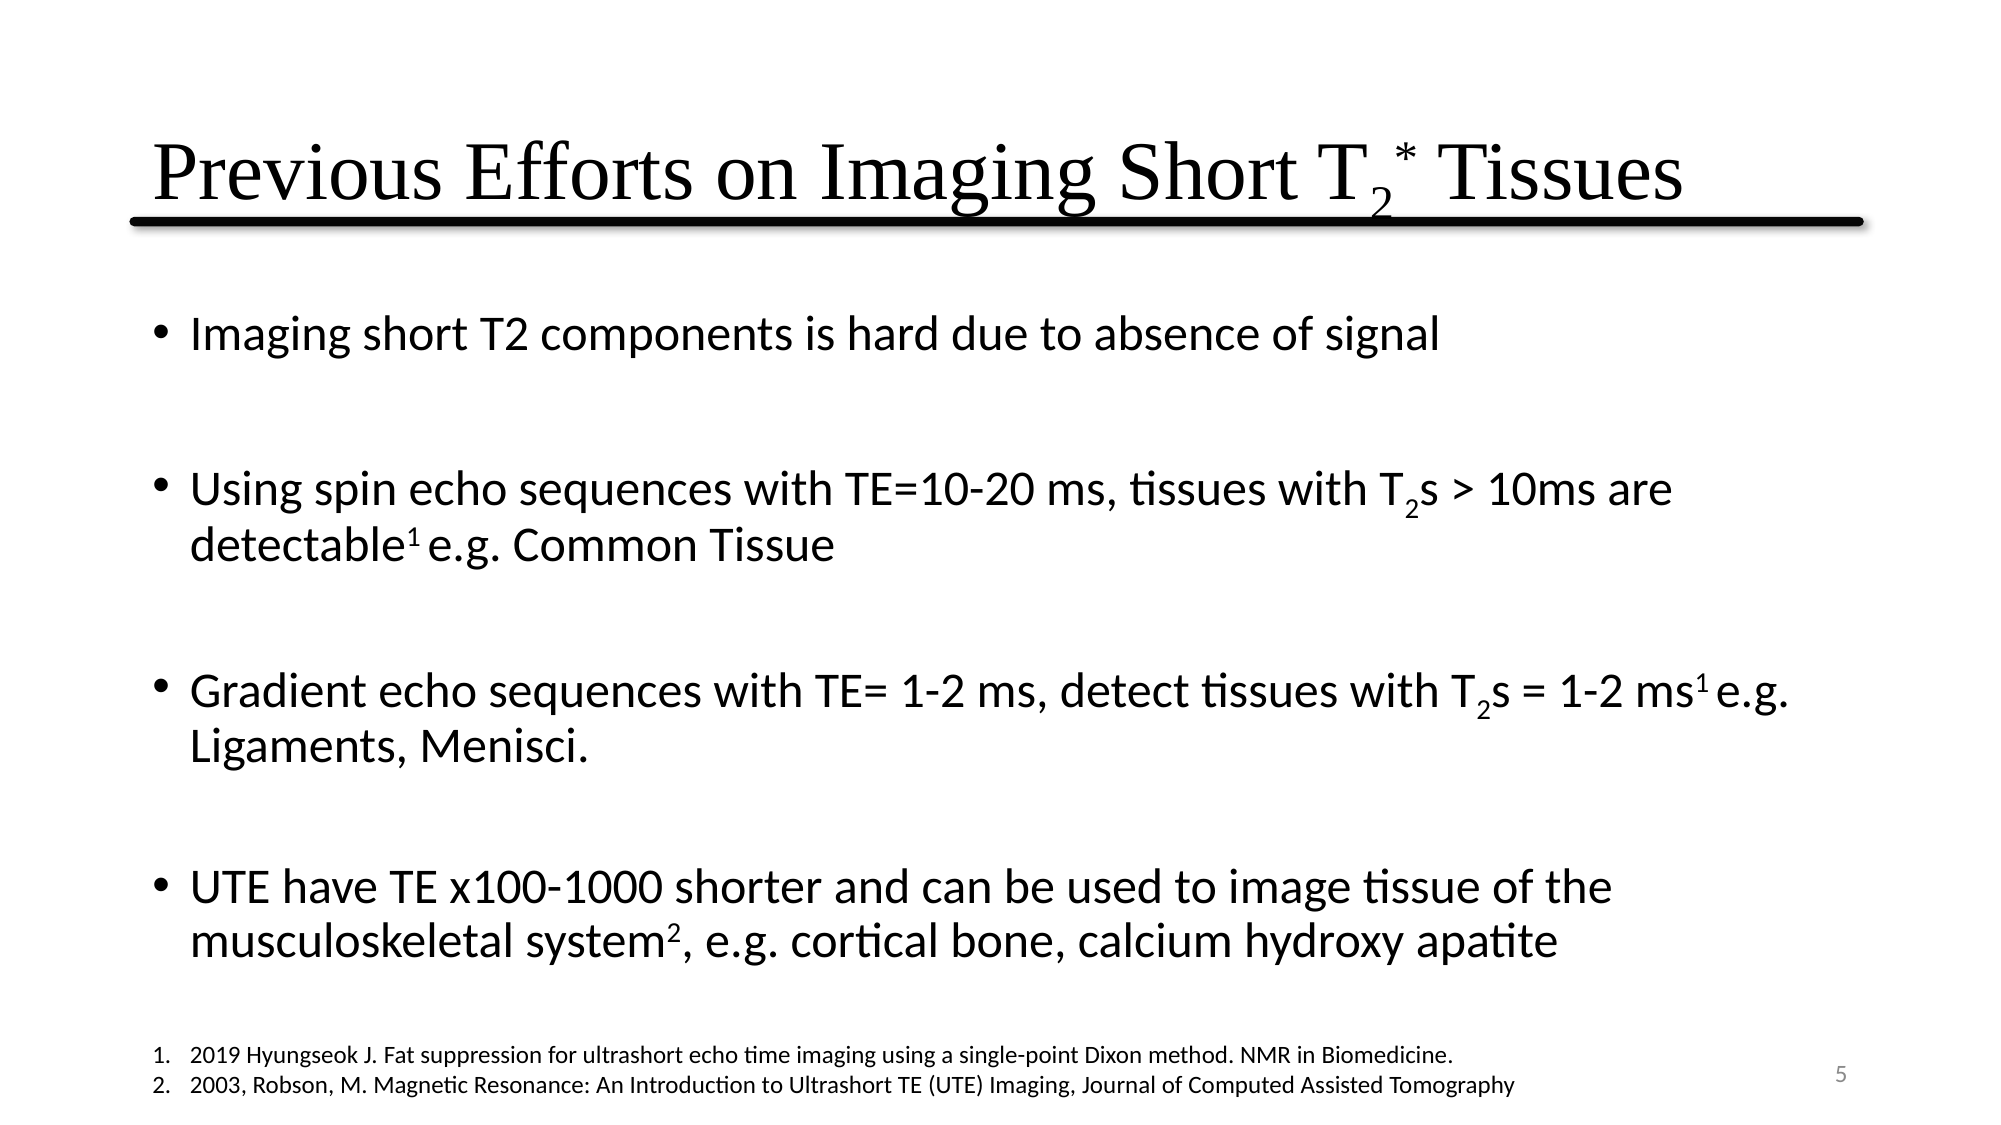

# Previous Efforts on Imaging Short T2* Tissues
Imaging short T2 components is hard due to absence of signal

Using spin echo sequences with TE=10-20 ms, tissues with T2s > 10ms are detectable1 e.g. Common Tissue

Gradient echo sequences with TE= 1-2 ms, detect tissues with T2s = 1-2 ms1 e.g. Ligaments, Menisci.

UTE have TE x100-1000 shorter and can be used to image tissue of the musculoskeletal system2, e.g. cortical bone, calcium hydroxy apatite

2019 Hyungseok J. Fat suppression for ultrashort echo time imaging using a single-point Dixon method. NMR in Biomedicine.
2003, Robson, M. Magnetic Resonance: An Introduction to Ultrashort TE (UTE) Imaging, Journal of Computed Assisted Tomography
5